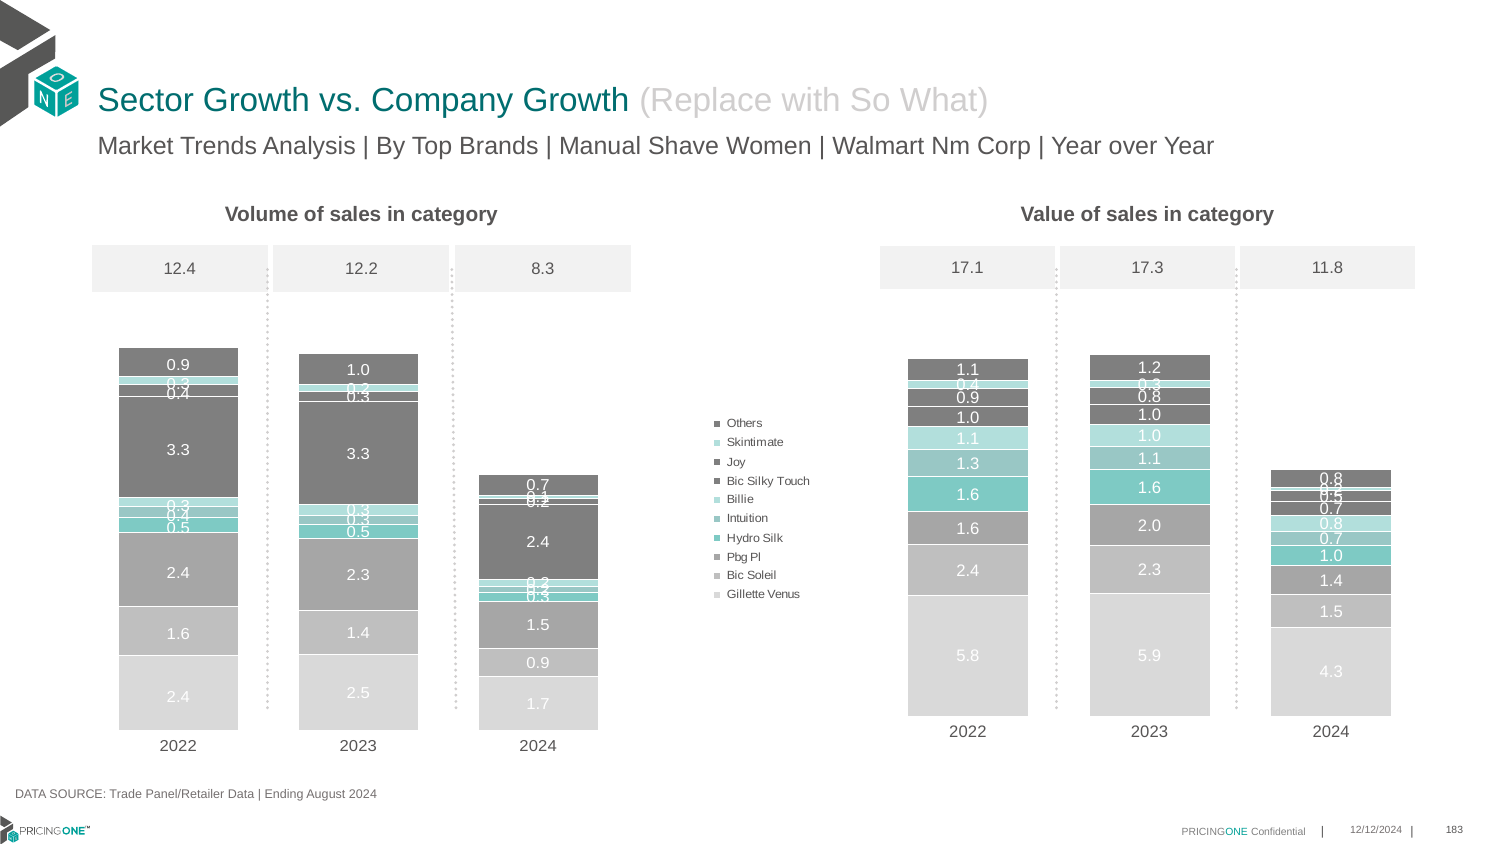

# Sector Growth vs. Company Growth (Replace with So What)
Market Trends Analysis | By Top Brands | Manual Shave Women | Walmart Nm Corp | Year over Year
| Value of sales in category |  |  |
| --- | --- | --- |
| 17.1 | 17.3 | 11.8 |
| Volume of sales in category |  |  |
| --- | --- | --- |
| 12.4 | 12.2 | 8.3 |

### Chart

| Category | Gillette Venus | Bic Soleil | Pbg Pl | Hydro Silk | Intuition | Billie | Bic Silky Touch | Joy | Skintimate | Others |
|---|---|---|---|---|---|---|---|---|---|---|
| 2022 | 5.77296 | 2.426485 | 1.590066 | 1.638724 | 1.30918 | 1.072528 | 0.973718 | 0.869987 | 0.380646 | 1.066995 |
| 2023 | 5.852896 | 2.300606 | 1.967682 | 1.646844 | 1.12428 | 1.036688 | 0.967225 | 0.784148 | 0.336742 | 1.244623 |
| 2024 | 4.25117 | 1.542451 | 1.393522 | 0.965922 | 0.673819 | 0.755767 | 0.683448 | 0.509521 | 0.151755 | 0.837152 |

### Chart

| Category | Gillette Venus | Bic Soleil | Pbg Pl | Hydro Silk | Intuition | Billie | Bic Silky Touch | Joy | Skintimate | Others |
|---|---|---|---|---|---|---|---|---|---|---|
| 2022 | 2.425643 | 1.599082 | 2.384597 | 0.460709 | 0.360932 | 0.294065 | 3.269111 | 0.375373 | 0.276704 | 0.934197 |
| 2023 | 2.467197 | 1.402761 | 2.319238 | 0.477862 | 0.295178 | 0.334077 | 3.33326 | 0.311572 | 0.236961 | 0.997928 |
| 2024 | 1.73809 | 0.923802 | 1.511883 | 0.296743 | 0.172305 | 0.248293 | 2.414081 | 0.190726 | 0.102907 | 0.688575 |
DATA SOURCE: Trade Panel/Retailer Data | Ending August 2024

12/12/2024
183